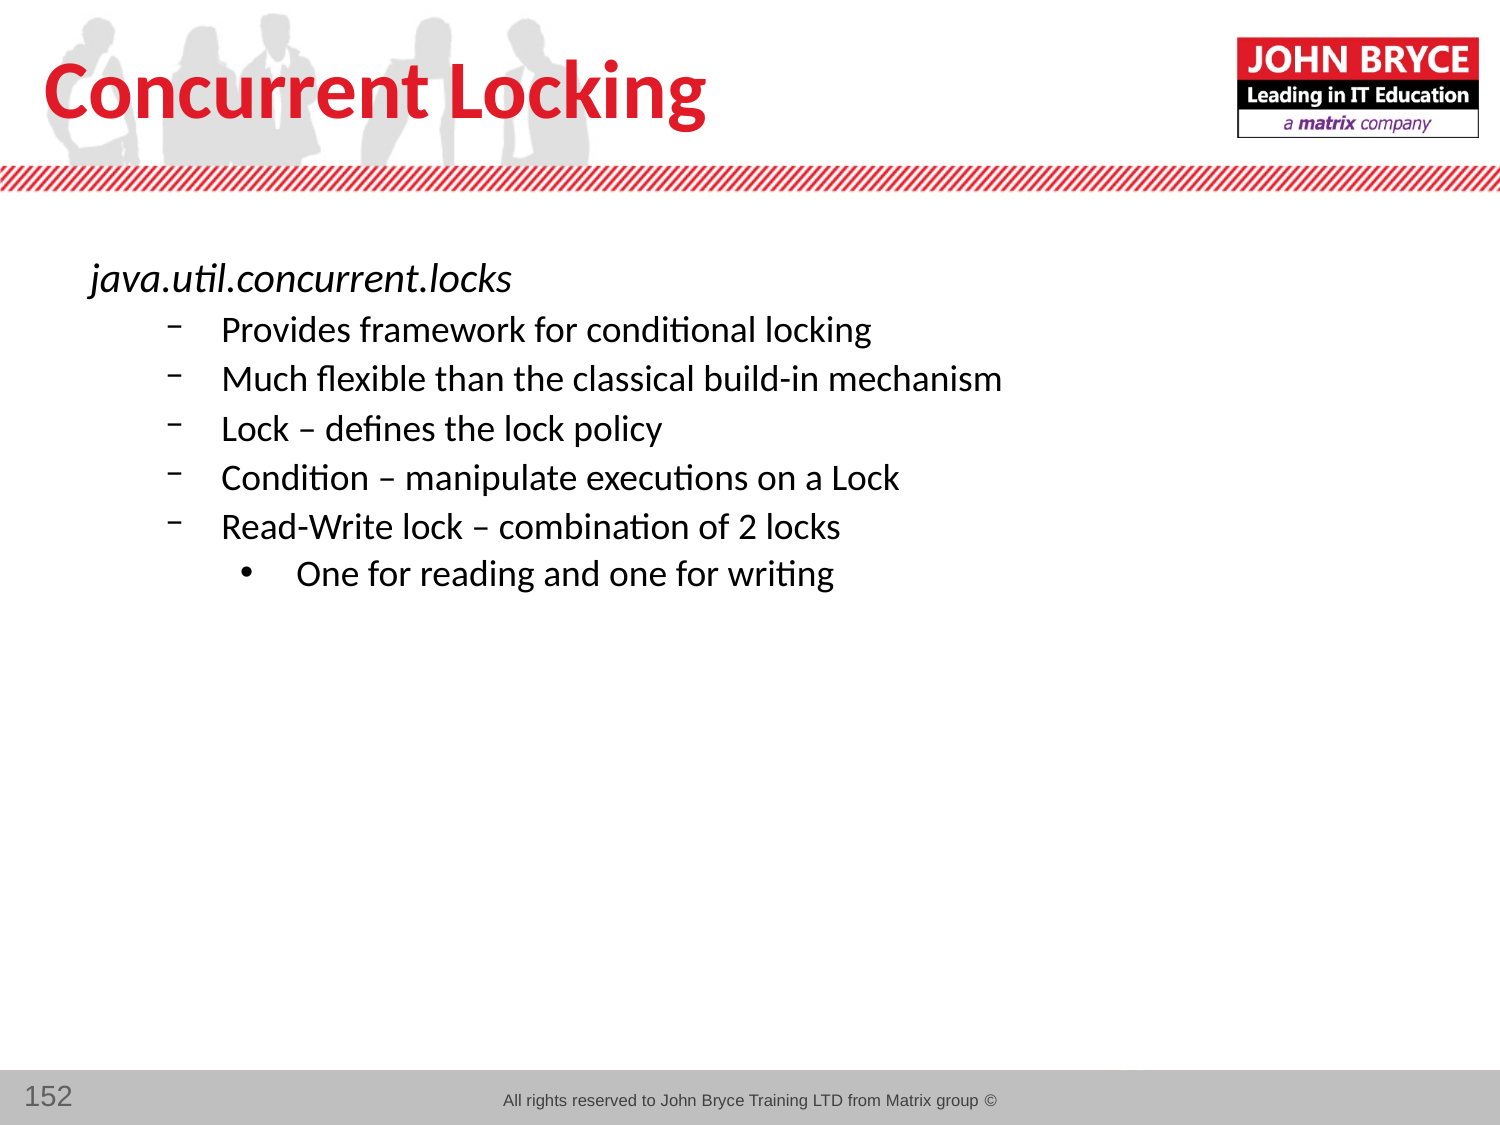

# Concurrent Locking
java.util.concurrent.locks
Provides framework for conditional locking
Much flexible than the classical build-in mechanism
Lock – defines the lock policy
Condition – manipulate executions on a Lock
Read-Write lock – combination of 2 locks
One for reading and one for writing